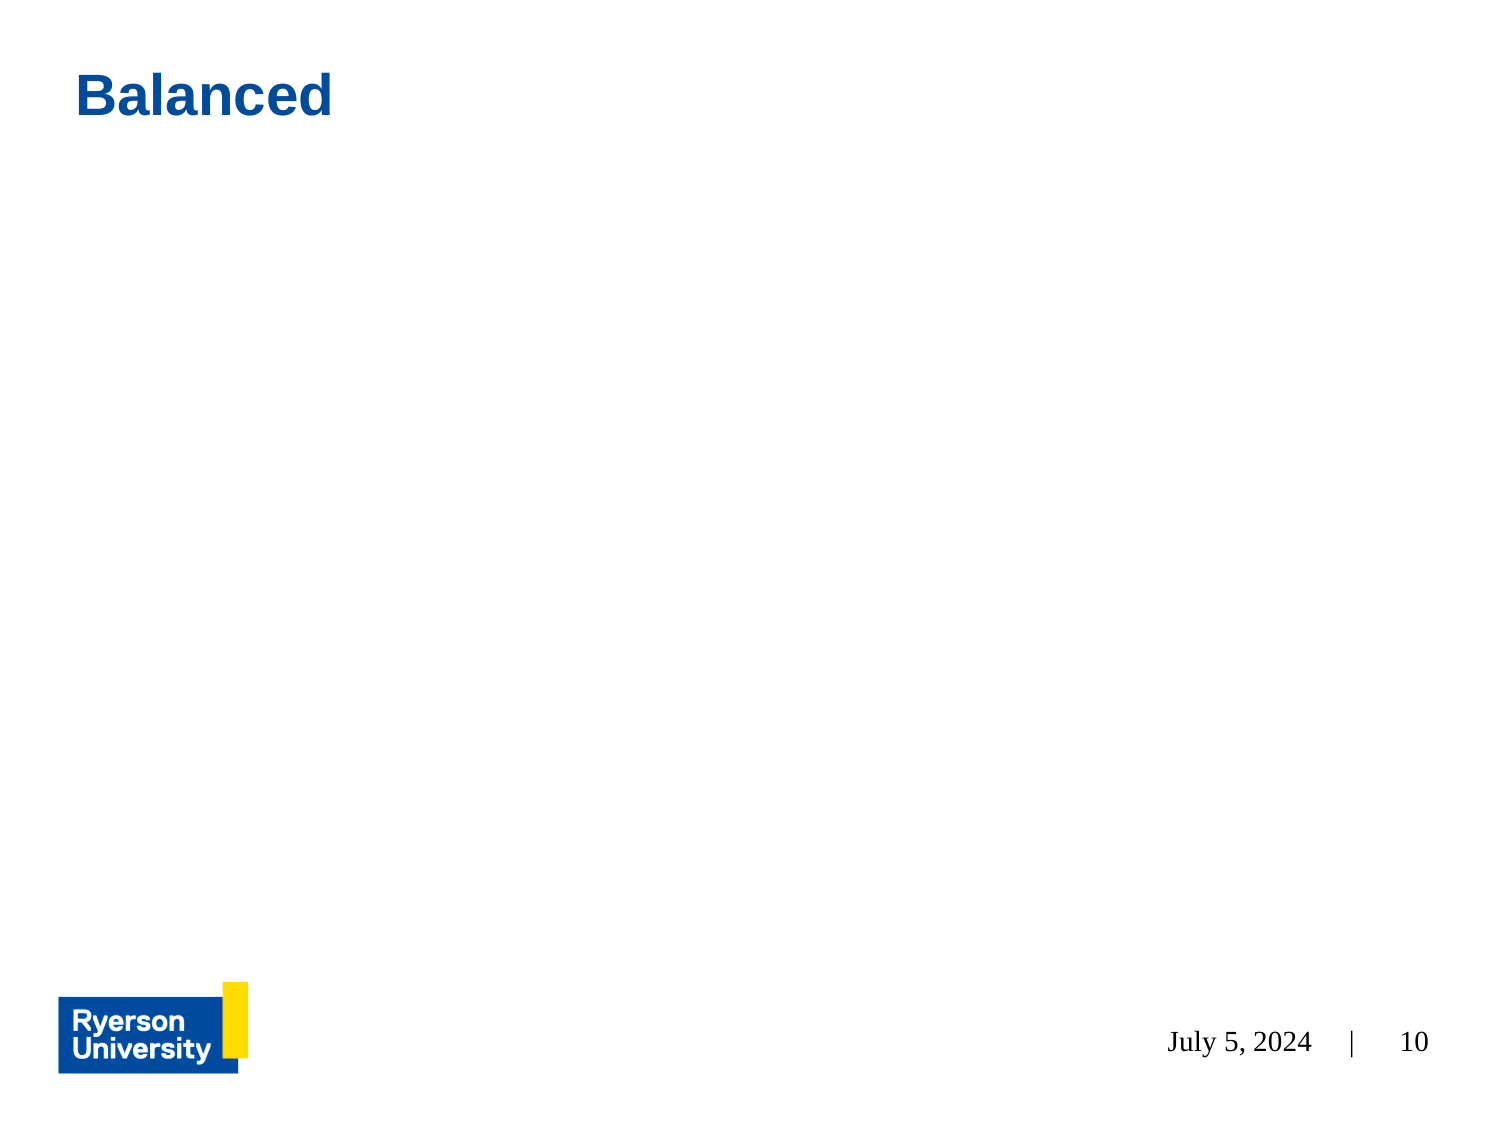

# Balanced

10
July 5, 2024     |